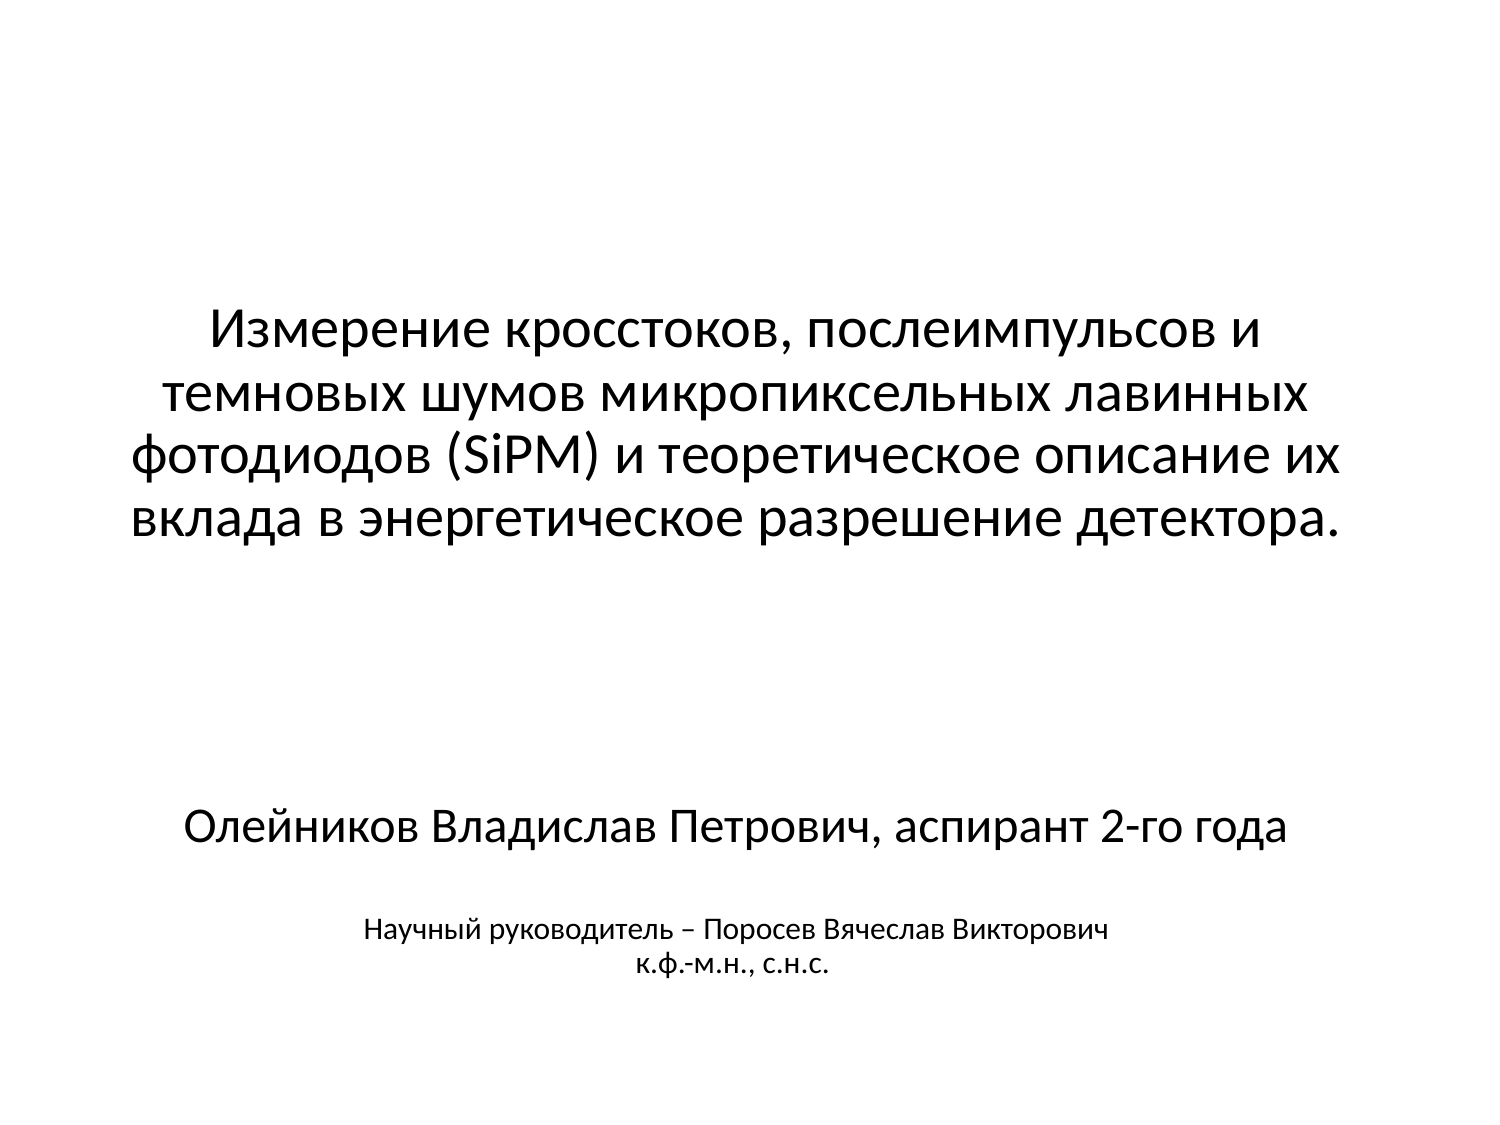

# Измерение кросстоков, послеимпульсов и темновых шумов микропиксельных лавинных фотодиодов (SiPM) и теоретическое описание их вклада в энергетическое разрешение детектора.
Олейников Владислав Петрович, аспирант 2-го года
Научный руководитель – Поросев Вячеслав Викторович
к.ф.-м.н., с.н.с.